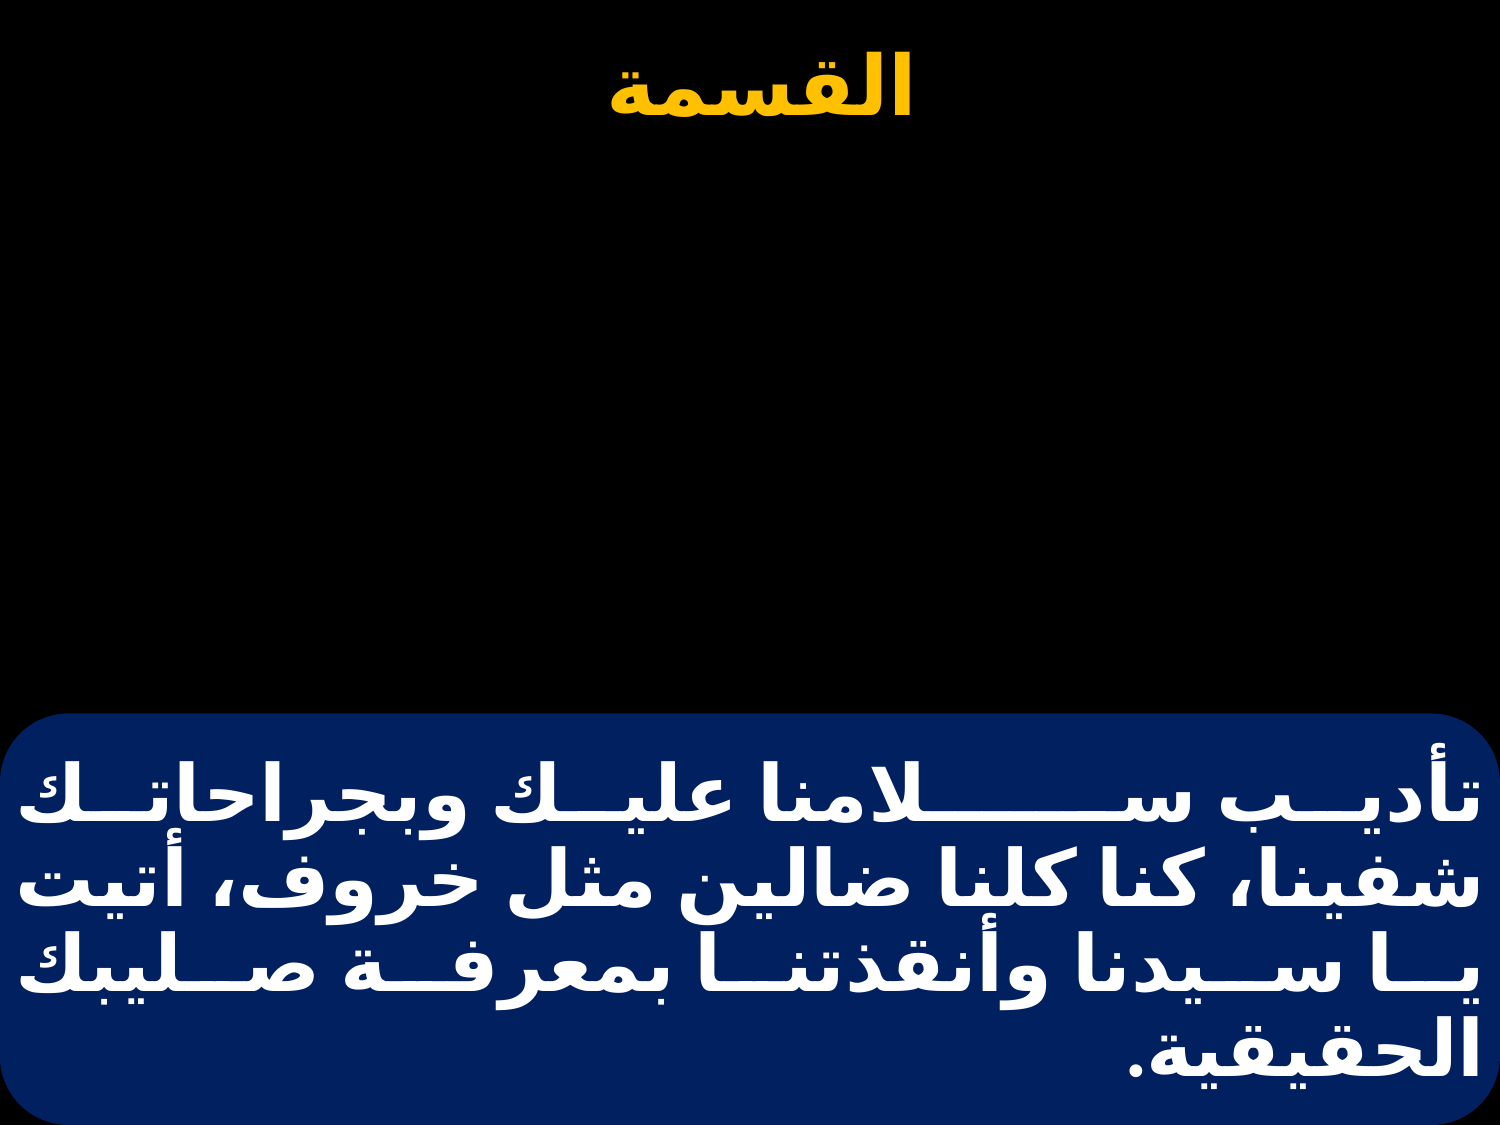

# تأديب ســـــلامنا عليك وبجراحاتك شفينا، كنا كلنا ضالين مثل خروف، أتيت يا سيدنا وأنقذتنا بمعرفة صليبك الحقيقية.